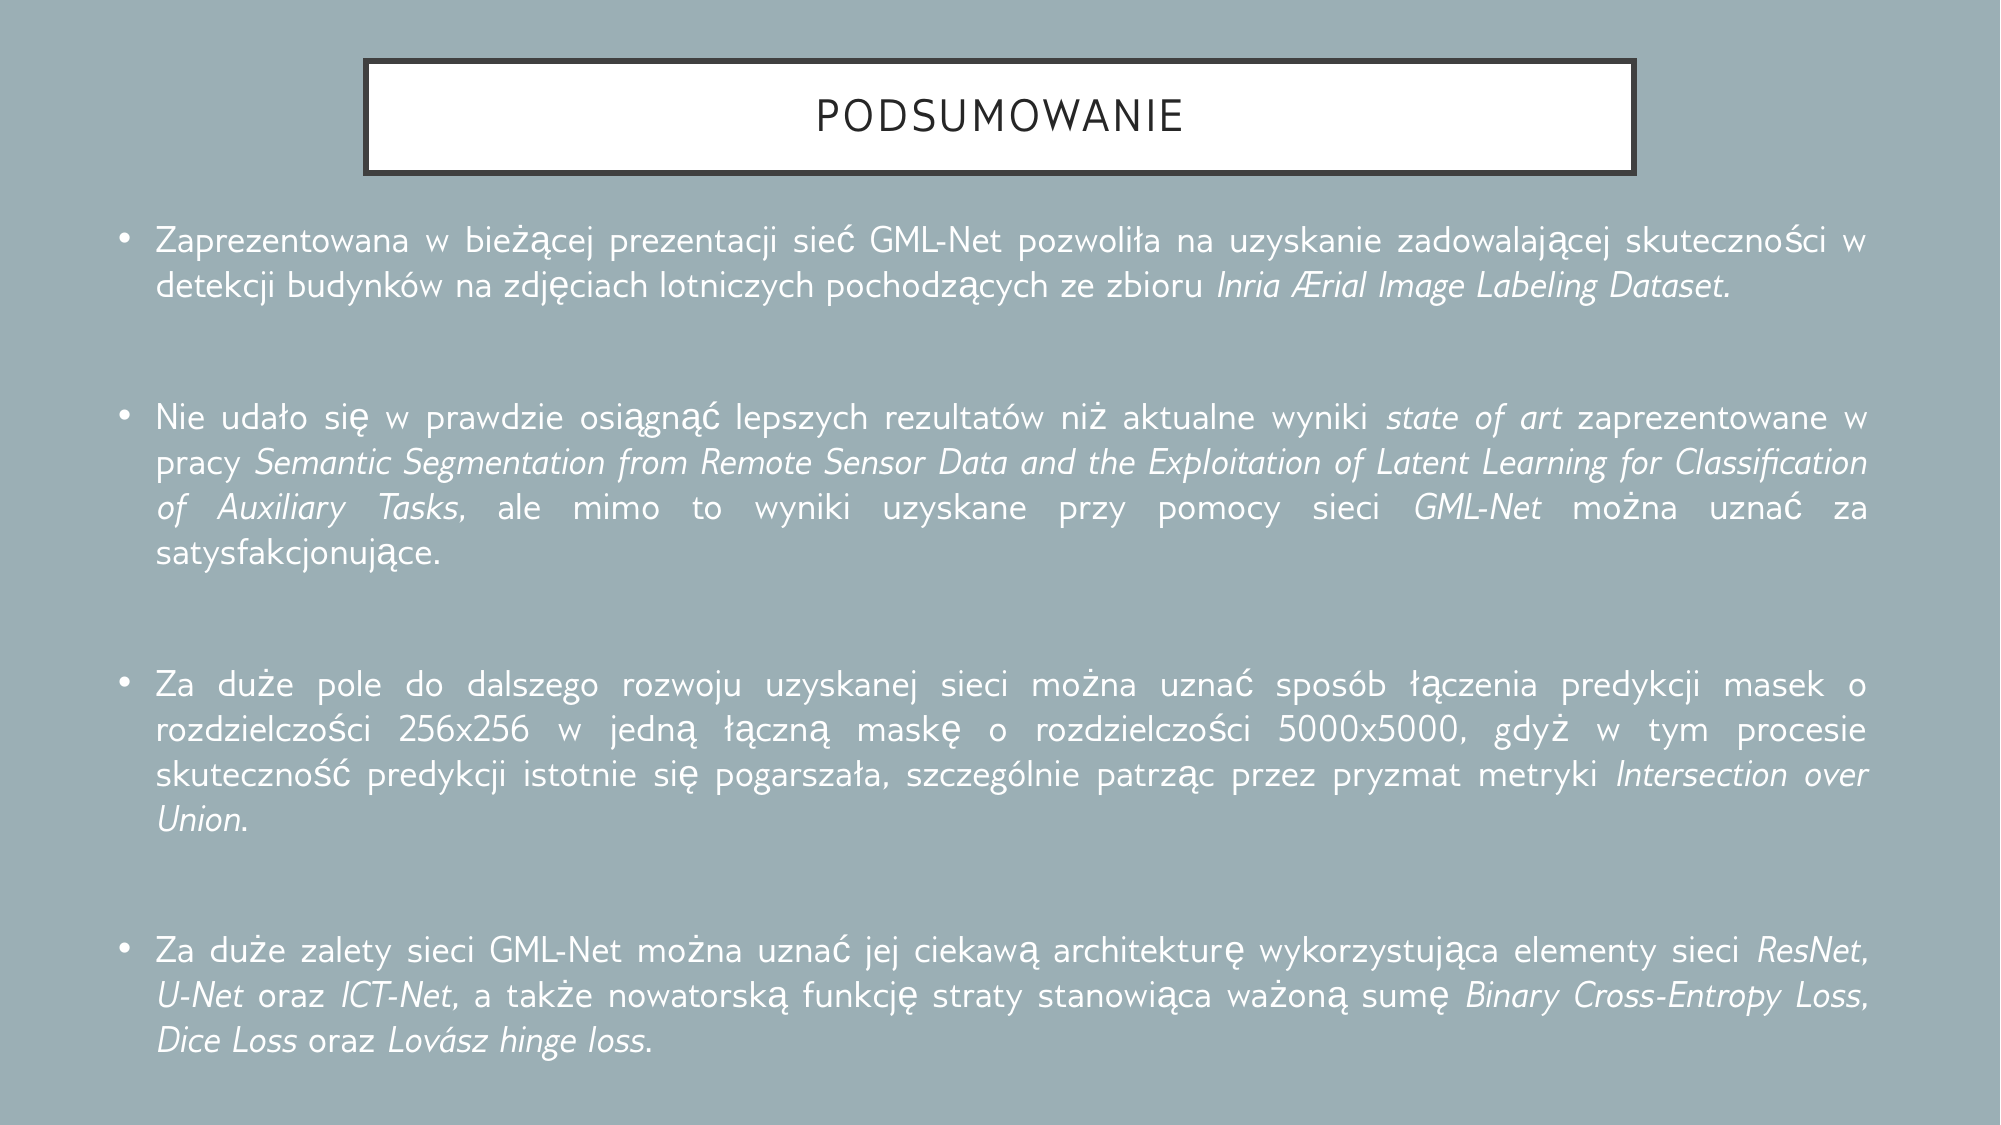

Podsumowanie
Zaprezentowana w bieżącej prezentacji sieć GML-Net pozwoliła na uzyskanie zadowalającej skuteczności w detekcji budynków na zdjęciach lotniczych pochodzących ze zbioru Inria Aerial Image Labeling Dataset.

Nie udało się w prawdzie osiągnąć lepszych rezultatów niż aktualne wyniki state of art zaprezentowane w pracy Semantic Segmentation from Remote Sensor Data and the Exploitation of Latent Learning for Classification of Auxiliary Tasks, ale mimo to wyniki uzyskane przy pomocy sieci GML-Net można uznać za satysfakcjonujące.

Za duże pole do dalszego rozwoju uzyskanej sieci można uznać sposób łączenia predykcji masek o rozdzielczości 256x256 w jedną łączną maskę o rozdzielczości 5000x5000, gdyż w tym procesie skuteczność predykcji istotnie się pogarszała, szczególnie patrząc przez pryzmat metryki Intersection over Union.

Za duże zalety sieci GML-Net można uznać jej ciekawą architekturę wykorzystująca elementy sieci ResNet, U-Net oraz ICT-Net, a także nowatorską funkcję straty stanowiąca ważoną sumę Binary Cross-Entropy Loss, Dice Loss oraz Lovász hinge loss.